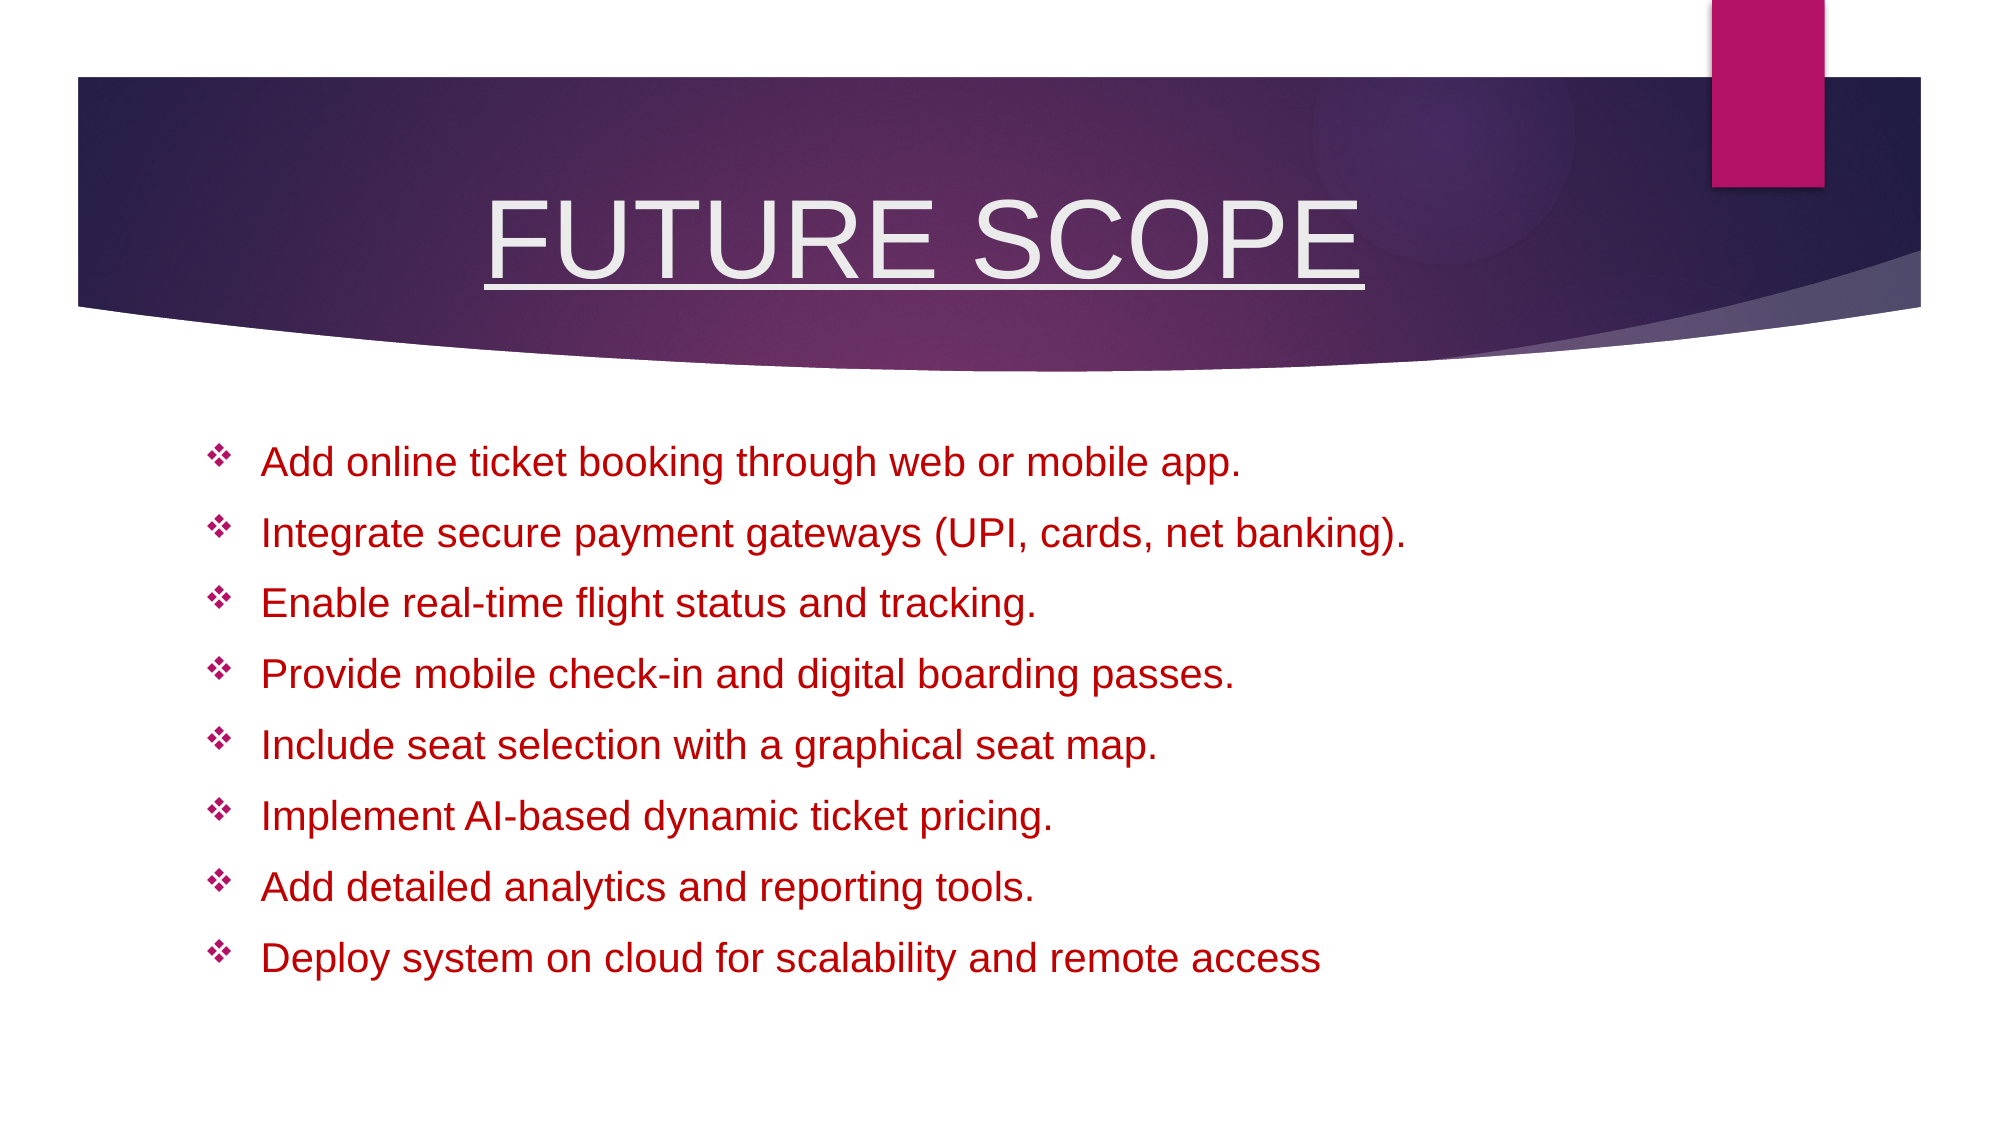

# FUTURE SCOPE
Add online ticket booking through web or mobile app.
Integrate secure payment gateways (UPI, cards, net banking).
Enable real-time flight status and tracking.
Provide mobile check-in and digital boarding passes.
Include seat selection with a graphical seat map.
Implement AI-based dynamic ticket pricing.
Add detailed analytics and reporting tools.
Deploy system on cloud for scalability and remote access